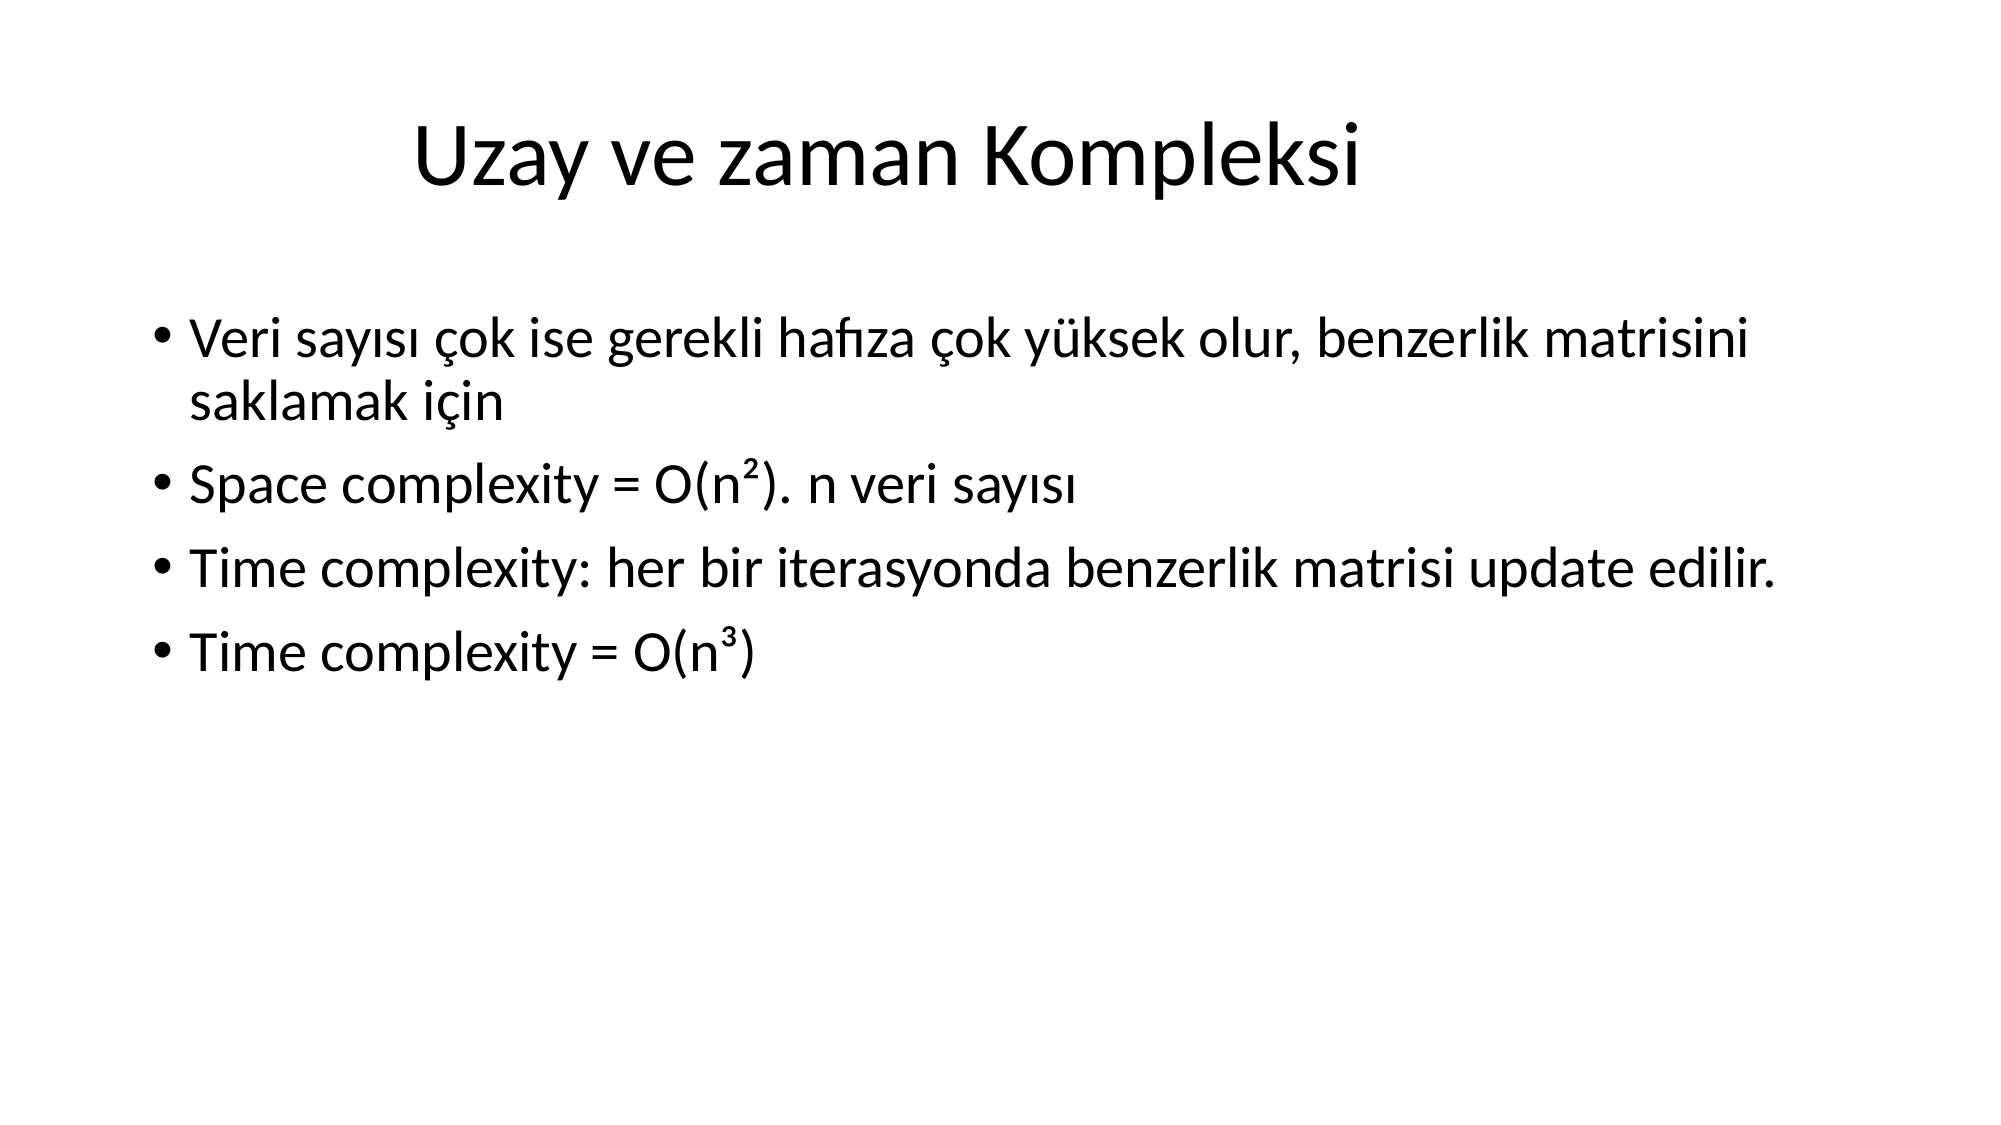

# Uzay ve zaman Kompleksi
Veri sayısı çok ise gerekli hafıza çok yüksek olur, benzerlik matrisini saklamak için
Space complexity = O(n²). n veri sayısı
Time complexity: her bir iterasyonda benzerlik matrisi update edilir.
Time complexity = O(n³)